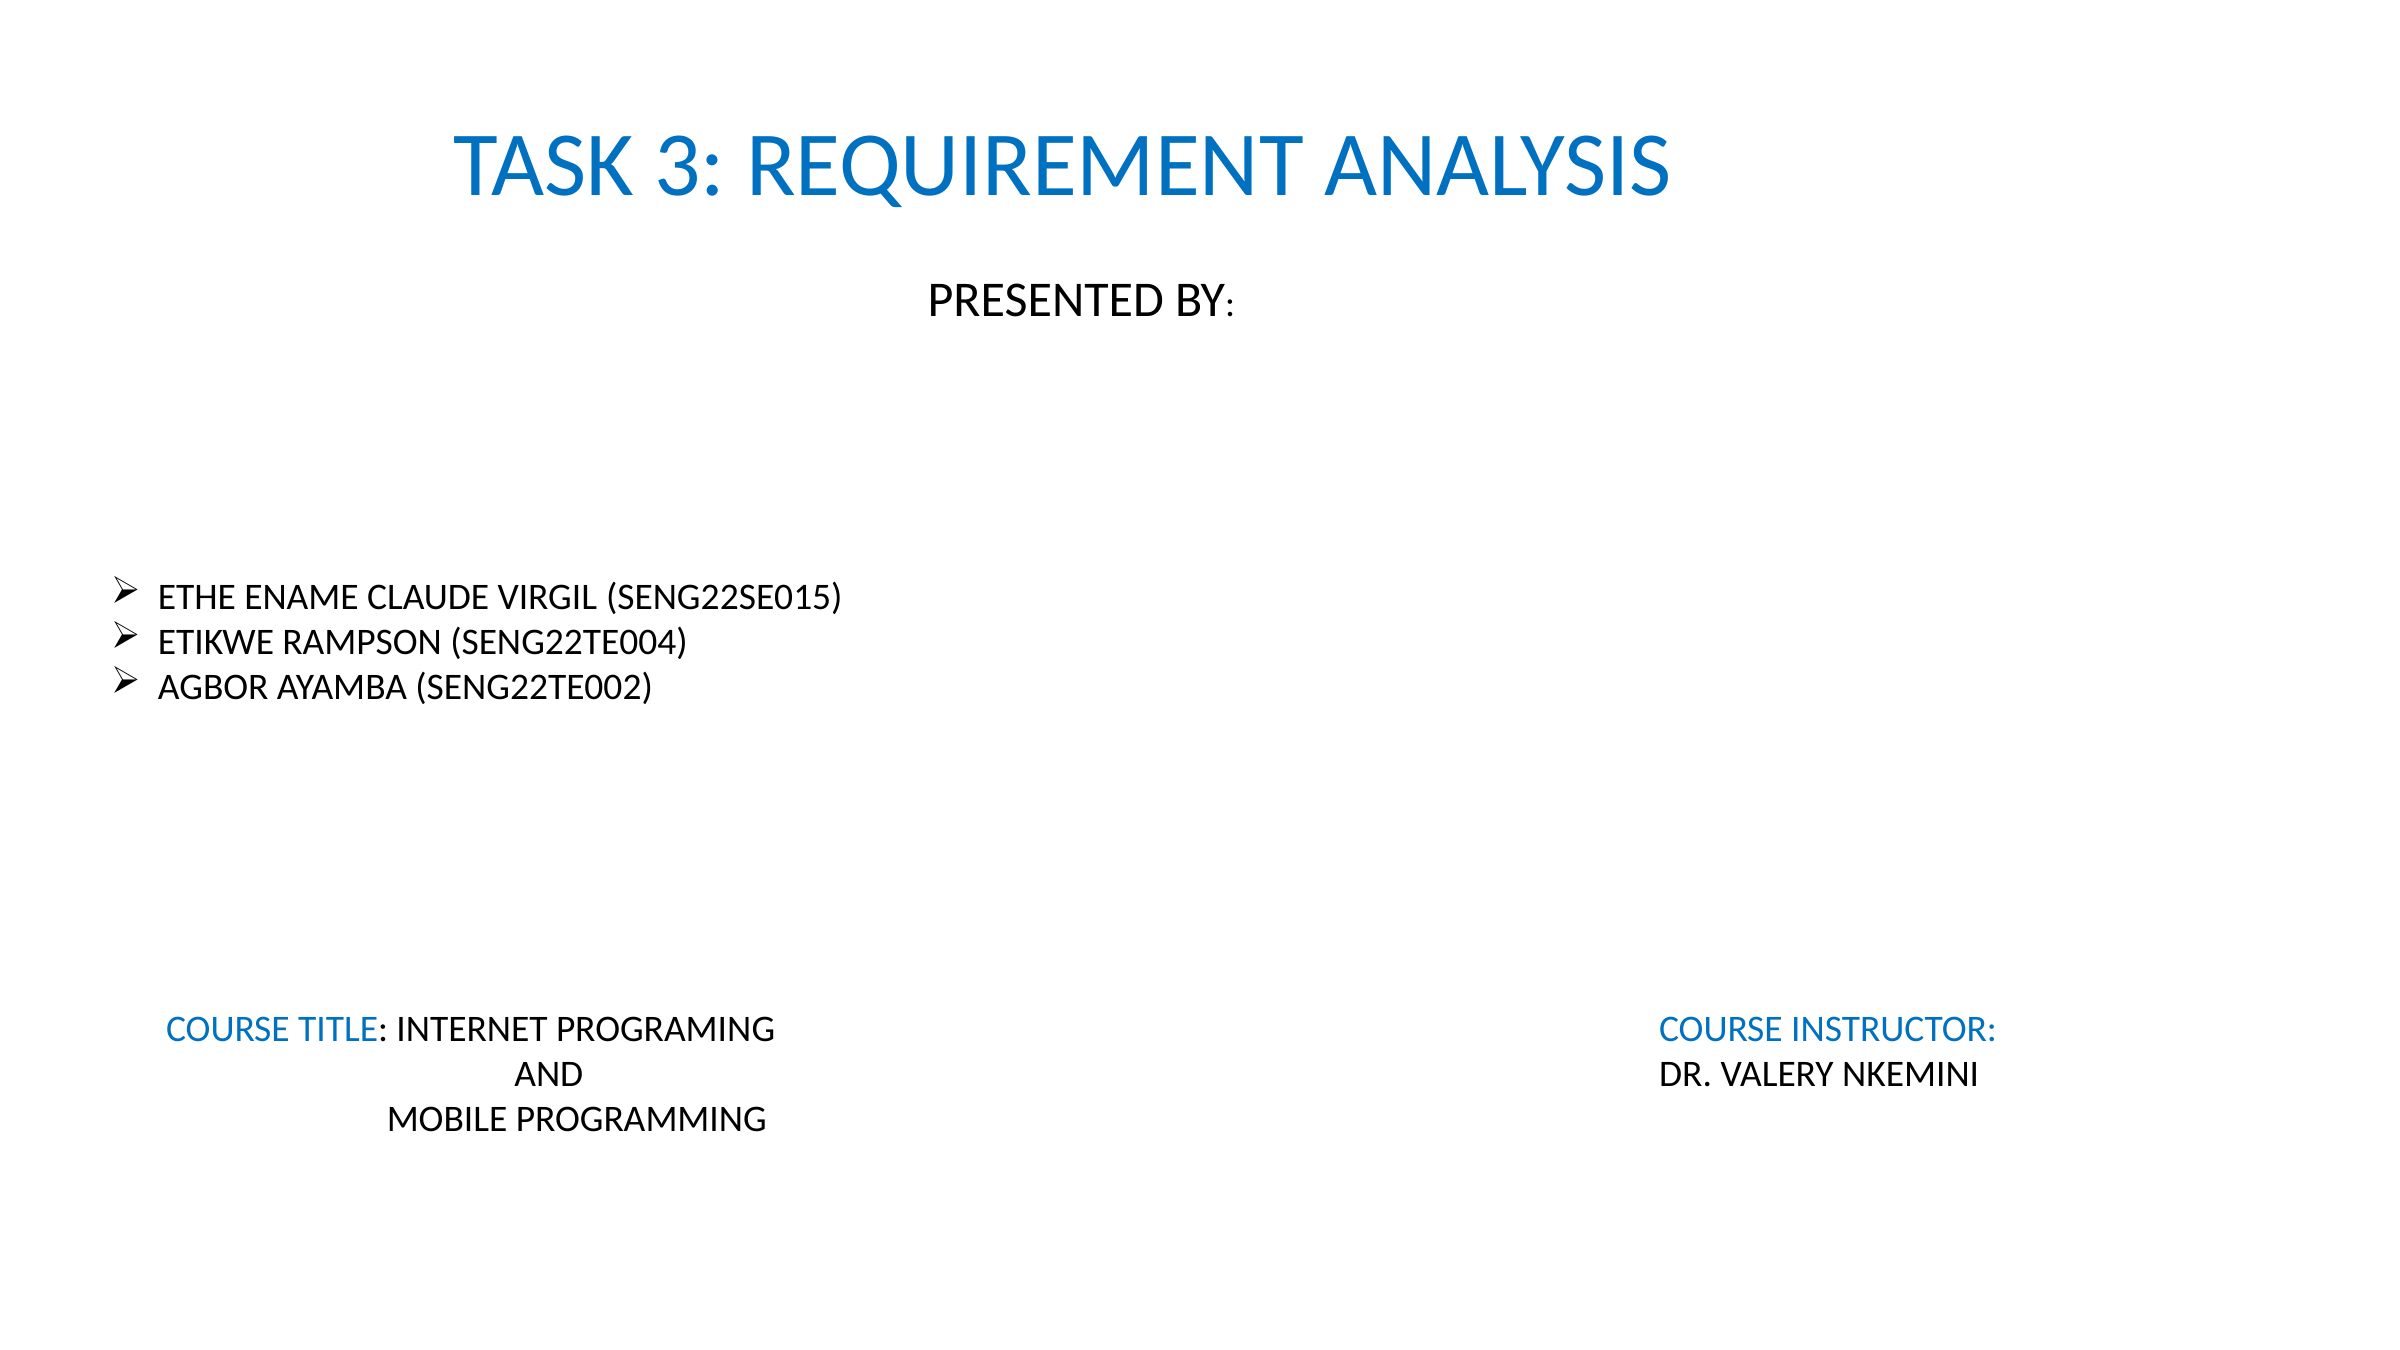

TASK 3: REQUIREMENT ANALYSIS
PRESENTED BY:
ETHE ENAME CLAUDE VIRGIL (SENG22SE015)
ETIKWE RAMPSON (SENG22TE004)
AGBOR AYAMBA (SENG22TE002)
COURSE TITLE: INTERNET PROGRAMING
                                         AND
                          MOBILE PROGRAMMING
COURSE INSTRUCTOR:
DR. VALERY NKEMINI